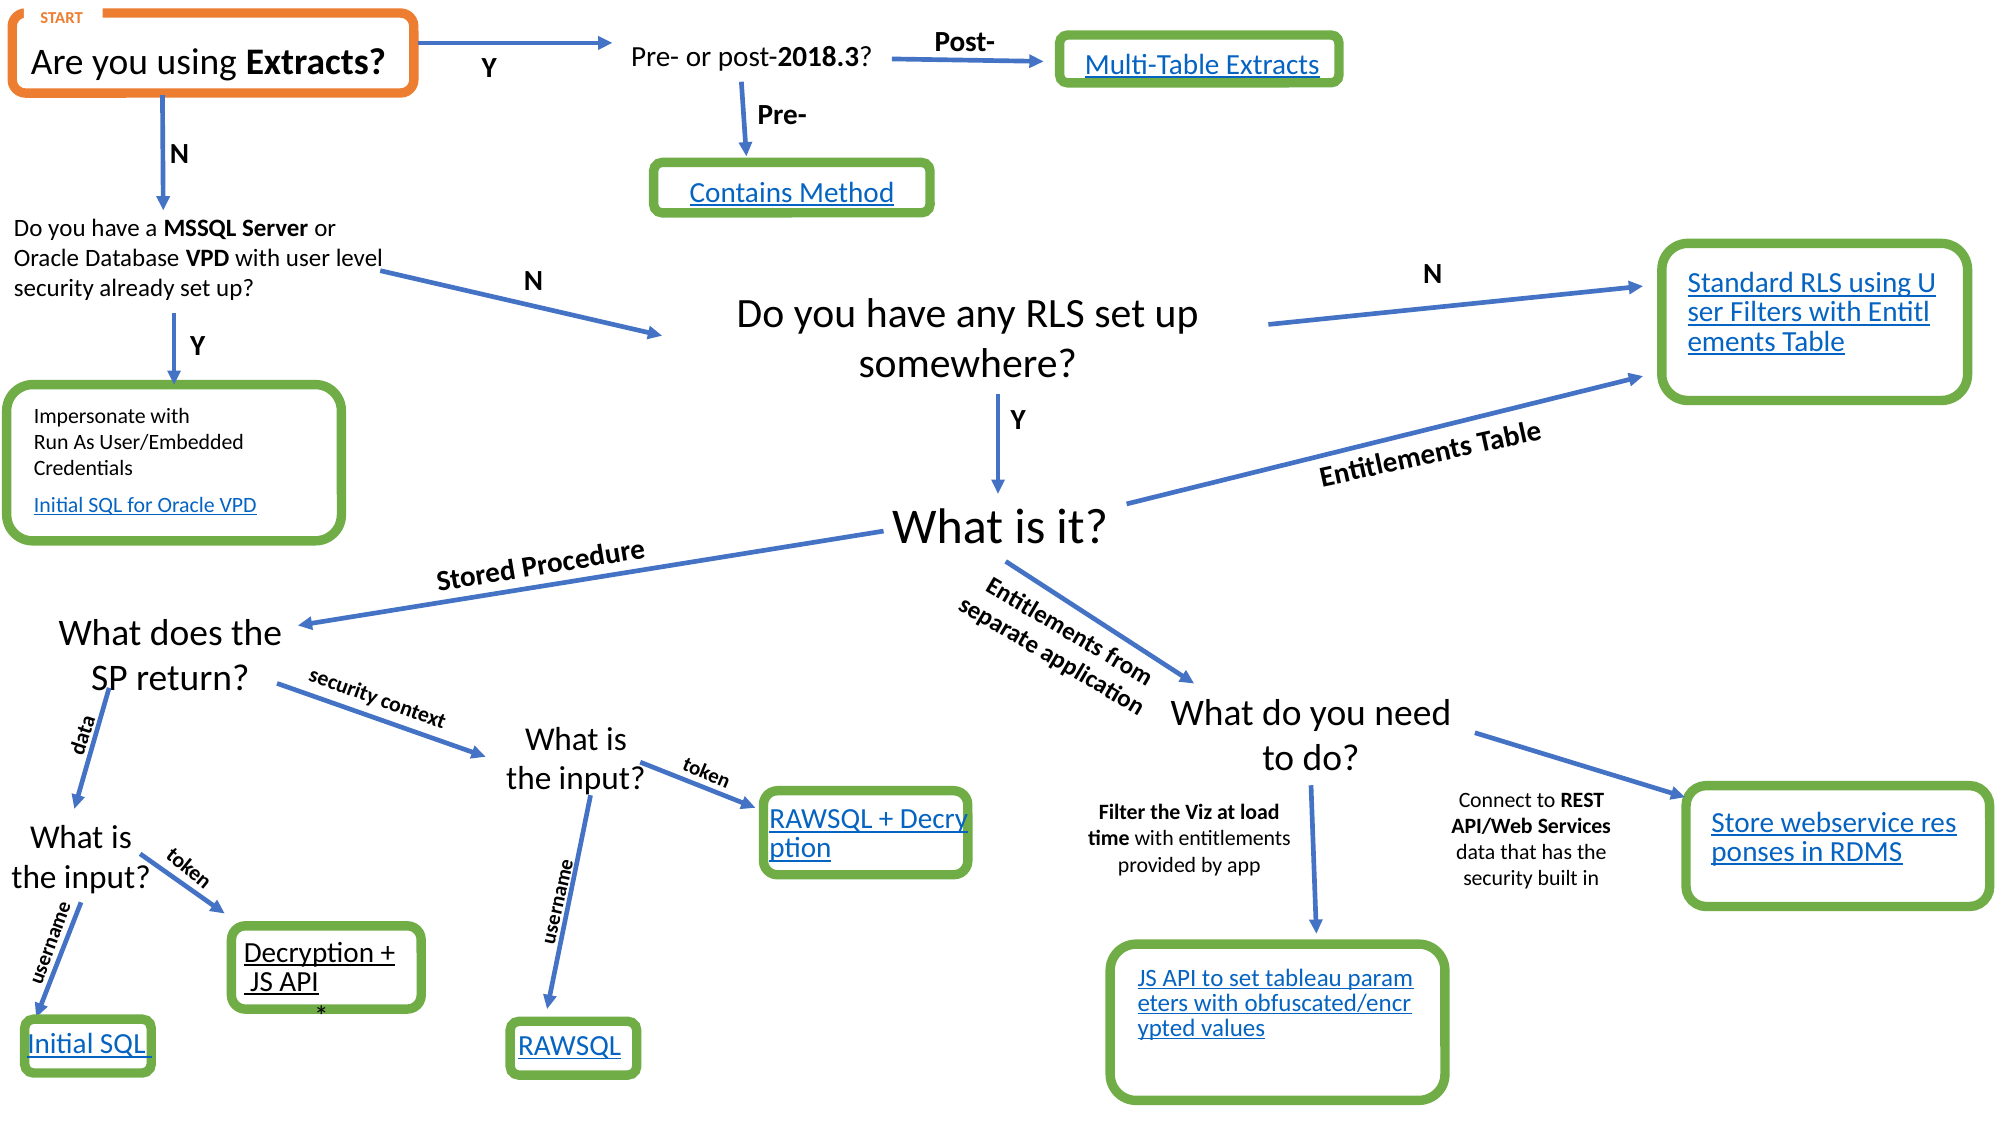

START

Are you using Extracts?
Post-
Pre- or post-2018.3?

Multi-Table Extracts
Y
Pre-
N

Contains Method
Do you have a MSSQL Server or Oracle Database VPD with user level security already set up?

Standard RLS using User Filters with Entitlements Table
N
N
Do you have any RLS set up somewhere?
Y

Impersonate with
Run As User/Embedded Credentials

Initial SQL for Oracle VPD

Y
Entitlements Table
What is it?
Stored Procedure
What does the SP return?
Entitlements from separate application
security context
What do you need to do?
What is the input?
data
token
Connect to REST API/Web Services data that has the security built in

Store webservice responses in RDMS
Filter the Viz at load time with entitlements provided by app

RAWSQL + Decryption
What is the input?
token
username
username
Decryption + JS API*

JS API to set tableau parameters with obfuscated/encrypted values
Initial SQL

RAWSQL